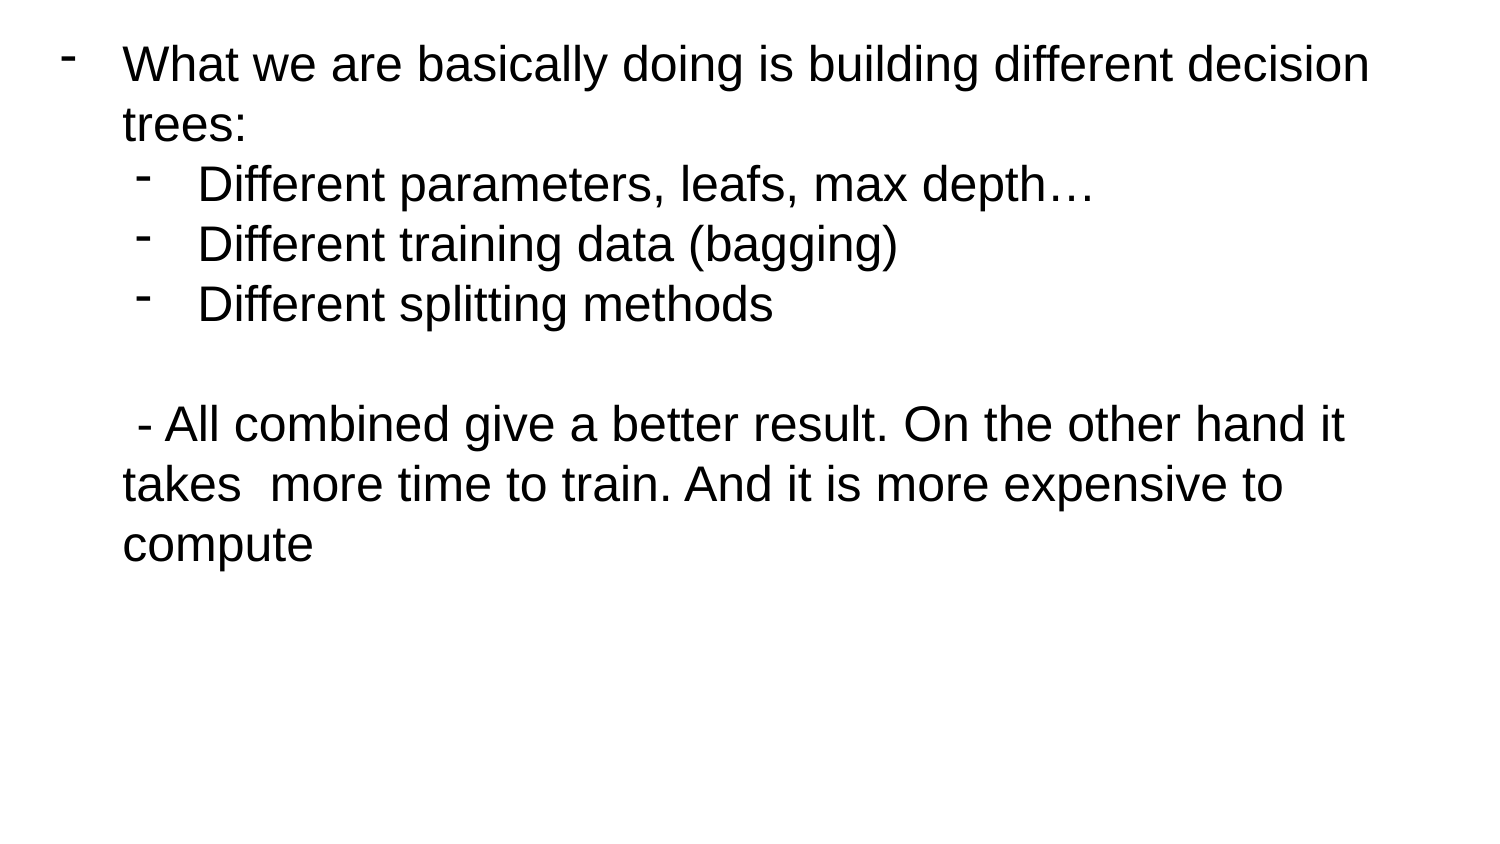

What we are basically doing is building different decision trees:
Different parameters, leafs, max depth…
Different training data (bagging)
Different splitting methods

 - All combined give a better result. On the other hand it takes  more time to train. And it is more expensive to compute

# Logistic Regression